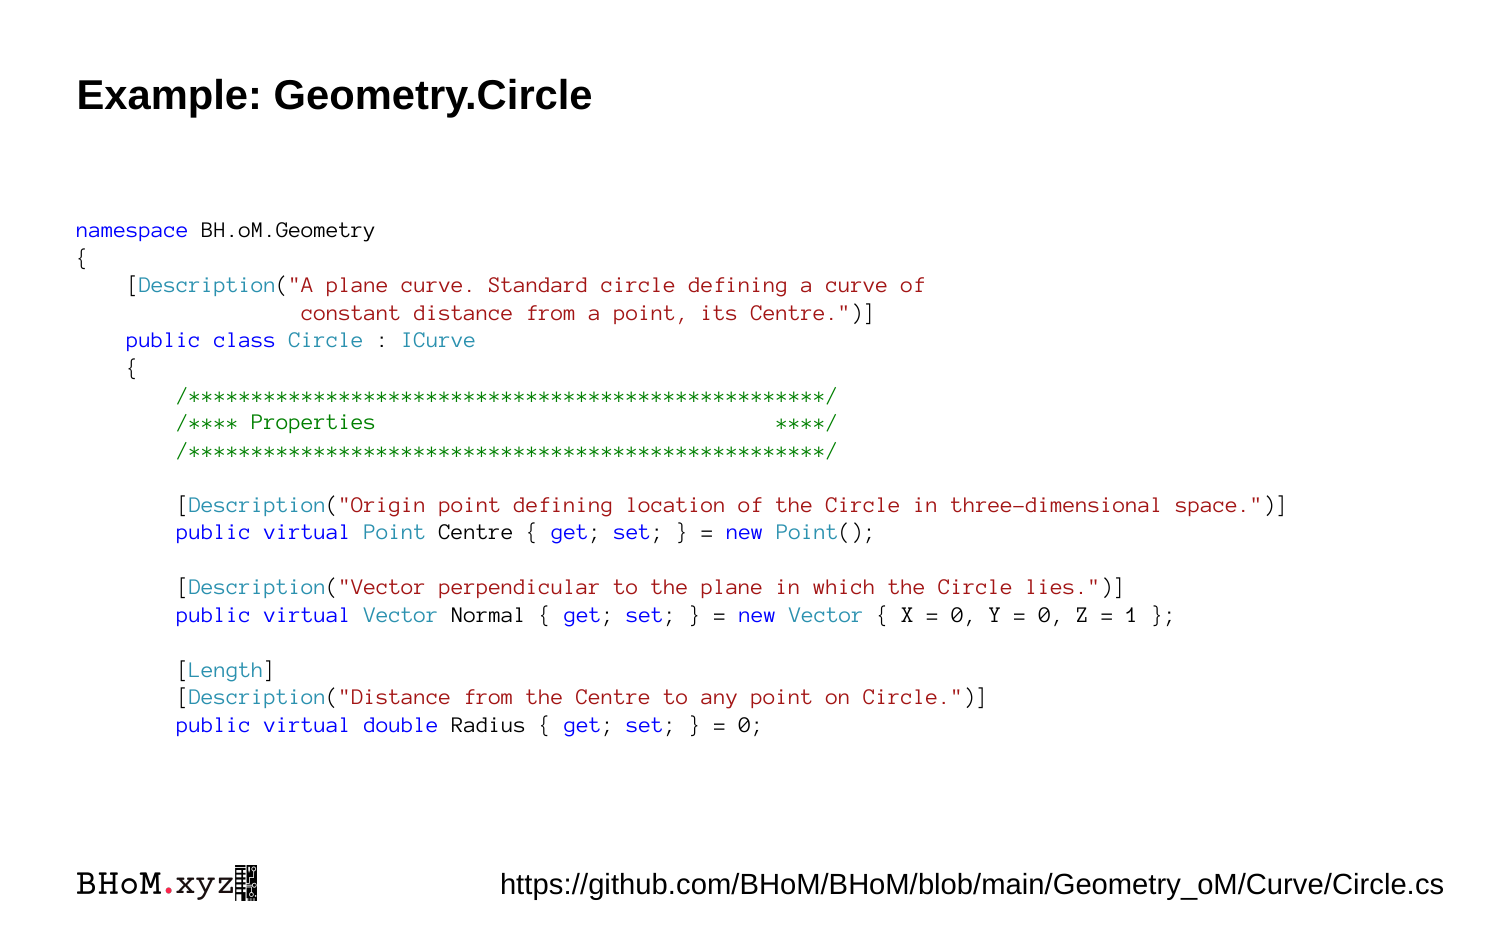

# Example: Geometry.Circle
namespace BH.oM.Geometry
{
    [Description("A plane curve. Standard circle defining a curve of
	      constant distance from a point, its Centre.")]
    public class Circle : ICurve
    {
        /***************************************************/
        /**** Properties                                ****/
        /***************************************************/

        [Description("Origin point defining location of the Circle in three-dimensional space.")]
        public virtual Point Centre { get; set; } = new Point();

        [Description("Vector perpendicular to the plane in which the Circle lies.")]
        public virtual Vector Normal { get; set; } = new Vector { X = 0, Y = 0, Z = 1 };

        [Length]
        [Description("Distance from the Centre to any point on Circle.")]
        public virtual double Radius { get; set; } = 0;
https://github.com/BHoM/BHoM/blob/main/Geometry_oM/Curve/Circle.cs